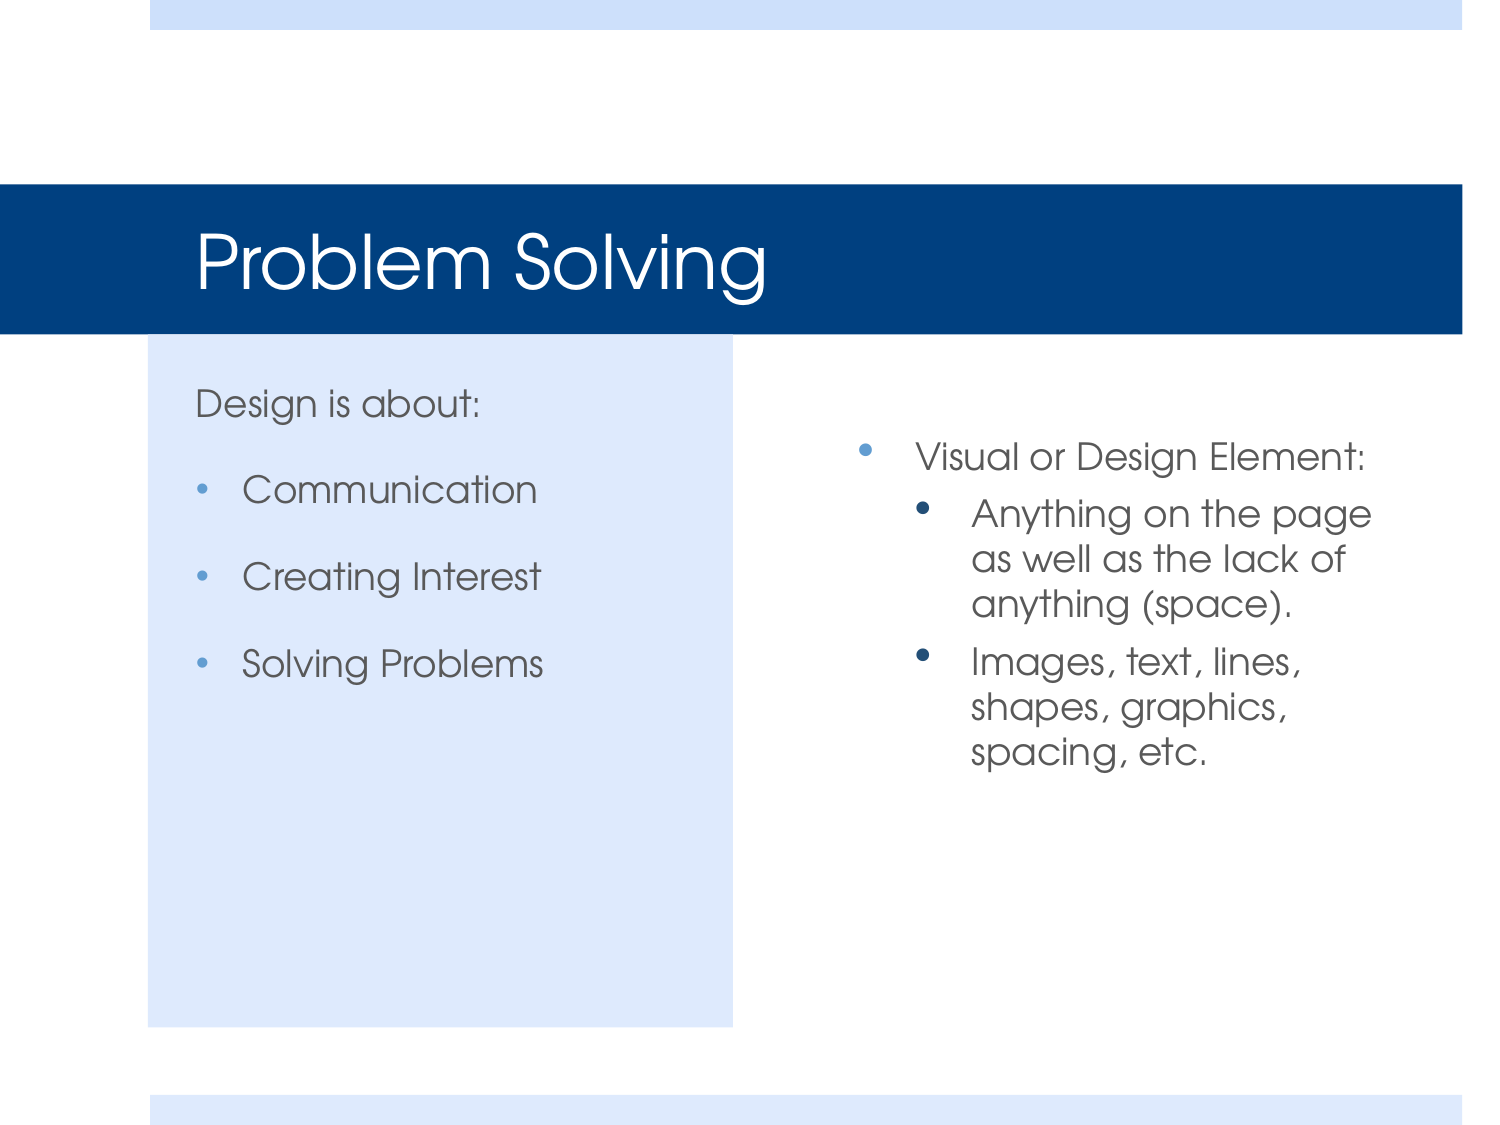

# Problem Solving
Design is about:
Communication
Creating Interest
Solving Problems

Visual or Design Element:
Anything on the page as well as the lack of anything (space).
Images, text, lines, shapes, graphics, spacing, etc.